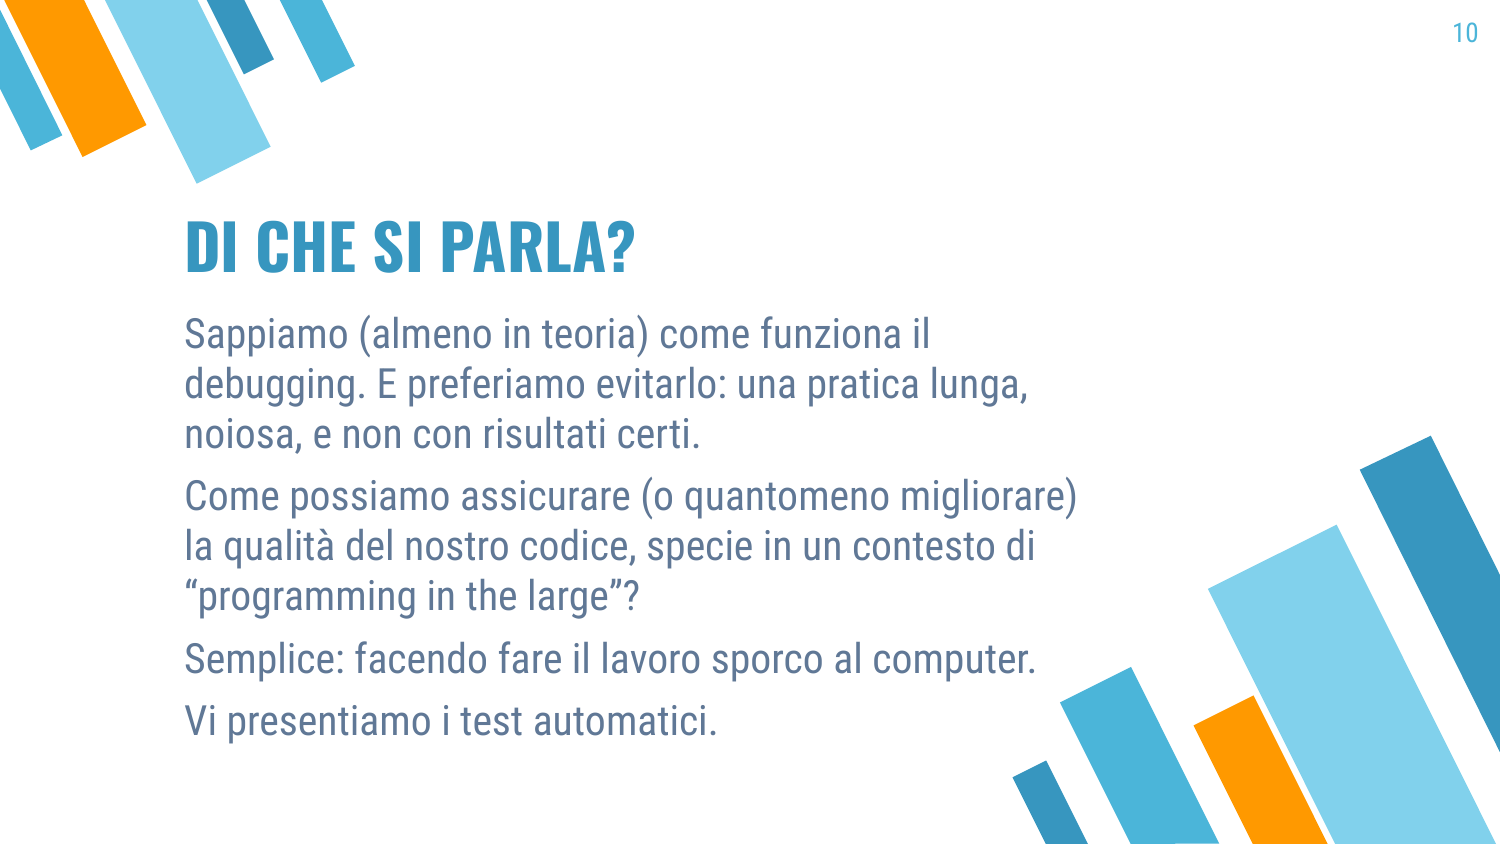

10
# DI CHE SI PARLA?
Sappiamo (almeno in teoria) come funziona il debugging. E preferiamo evitarlo: una pratica lunga, noiosa, e non con risultati certi.
Come possiamo assicurare (o quantomeno migliorare) la qualità del nostro codice, specie in un contesto di “programming in the large”?
Semplice: facendo fare il lavoro sporco al computer.
Vi presentiamo i test automatici.